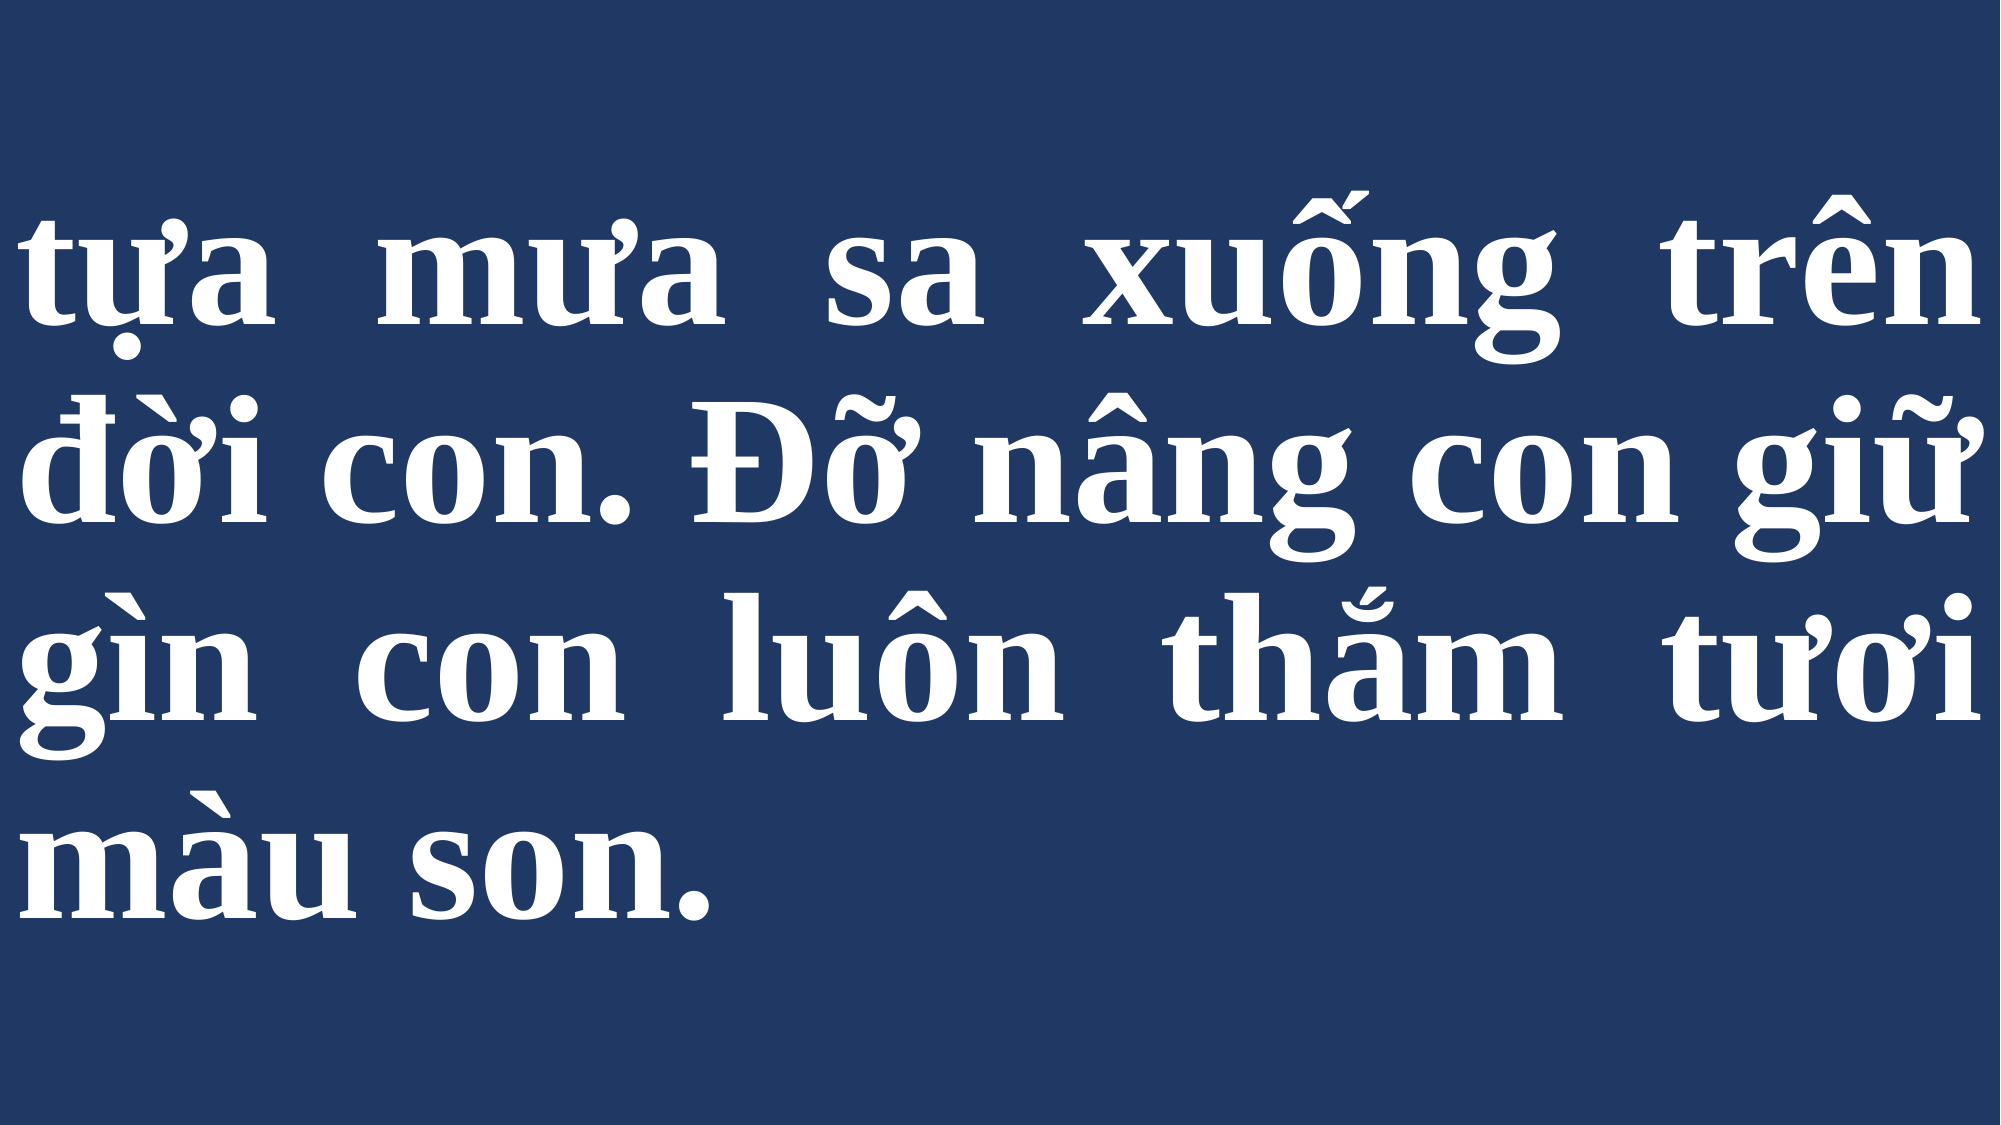

# tựa mưa sa xuống trên đời con. Đỡ nâng con giữ gìn con luôn thắm tươi màu son.